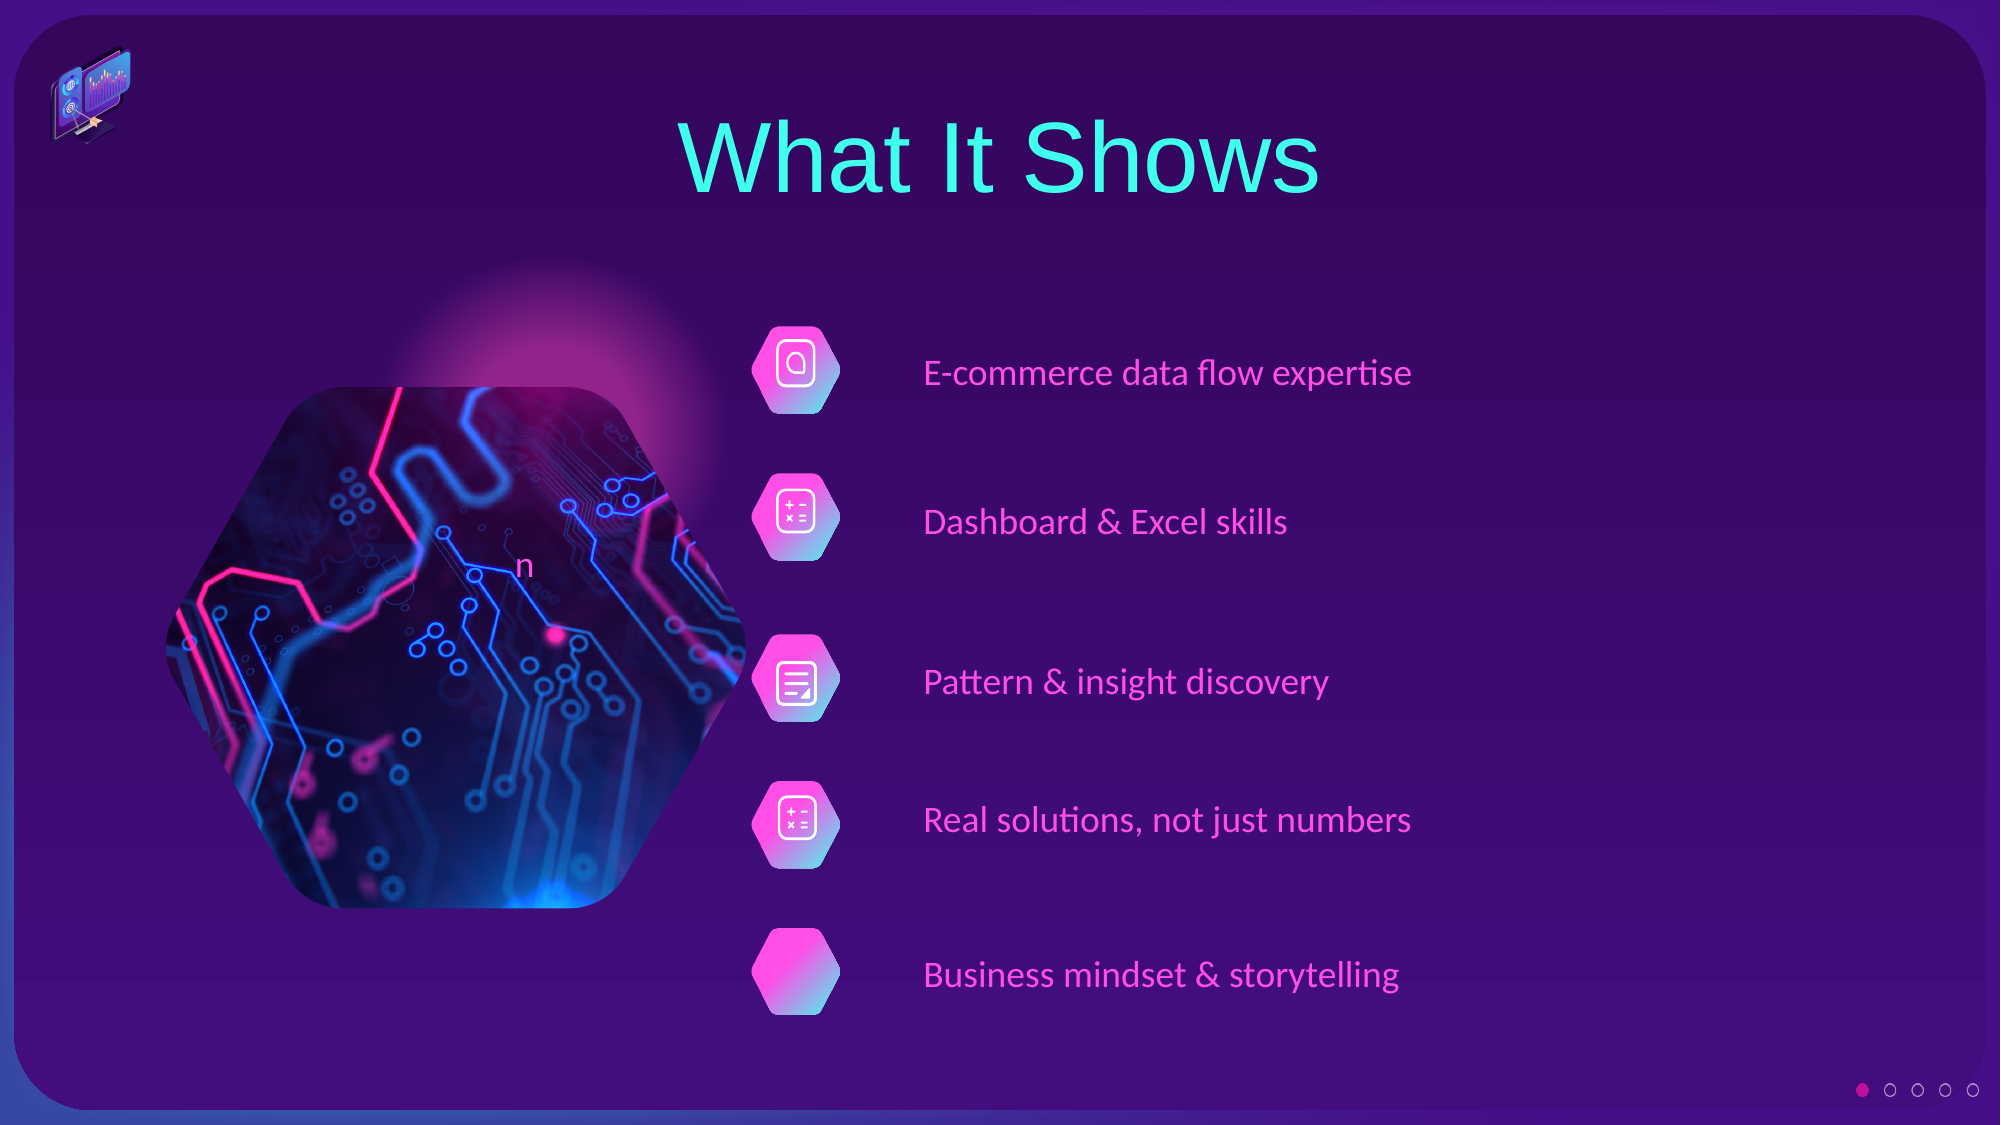

What It Shows

E-commerce data flow expertise

Dashboard & Excel skills
n

Pattern & insight discovery

Real solutions, not just numbers

Business mindset & storytelling